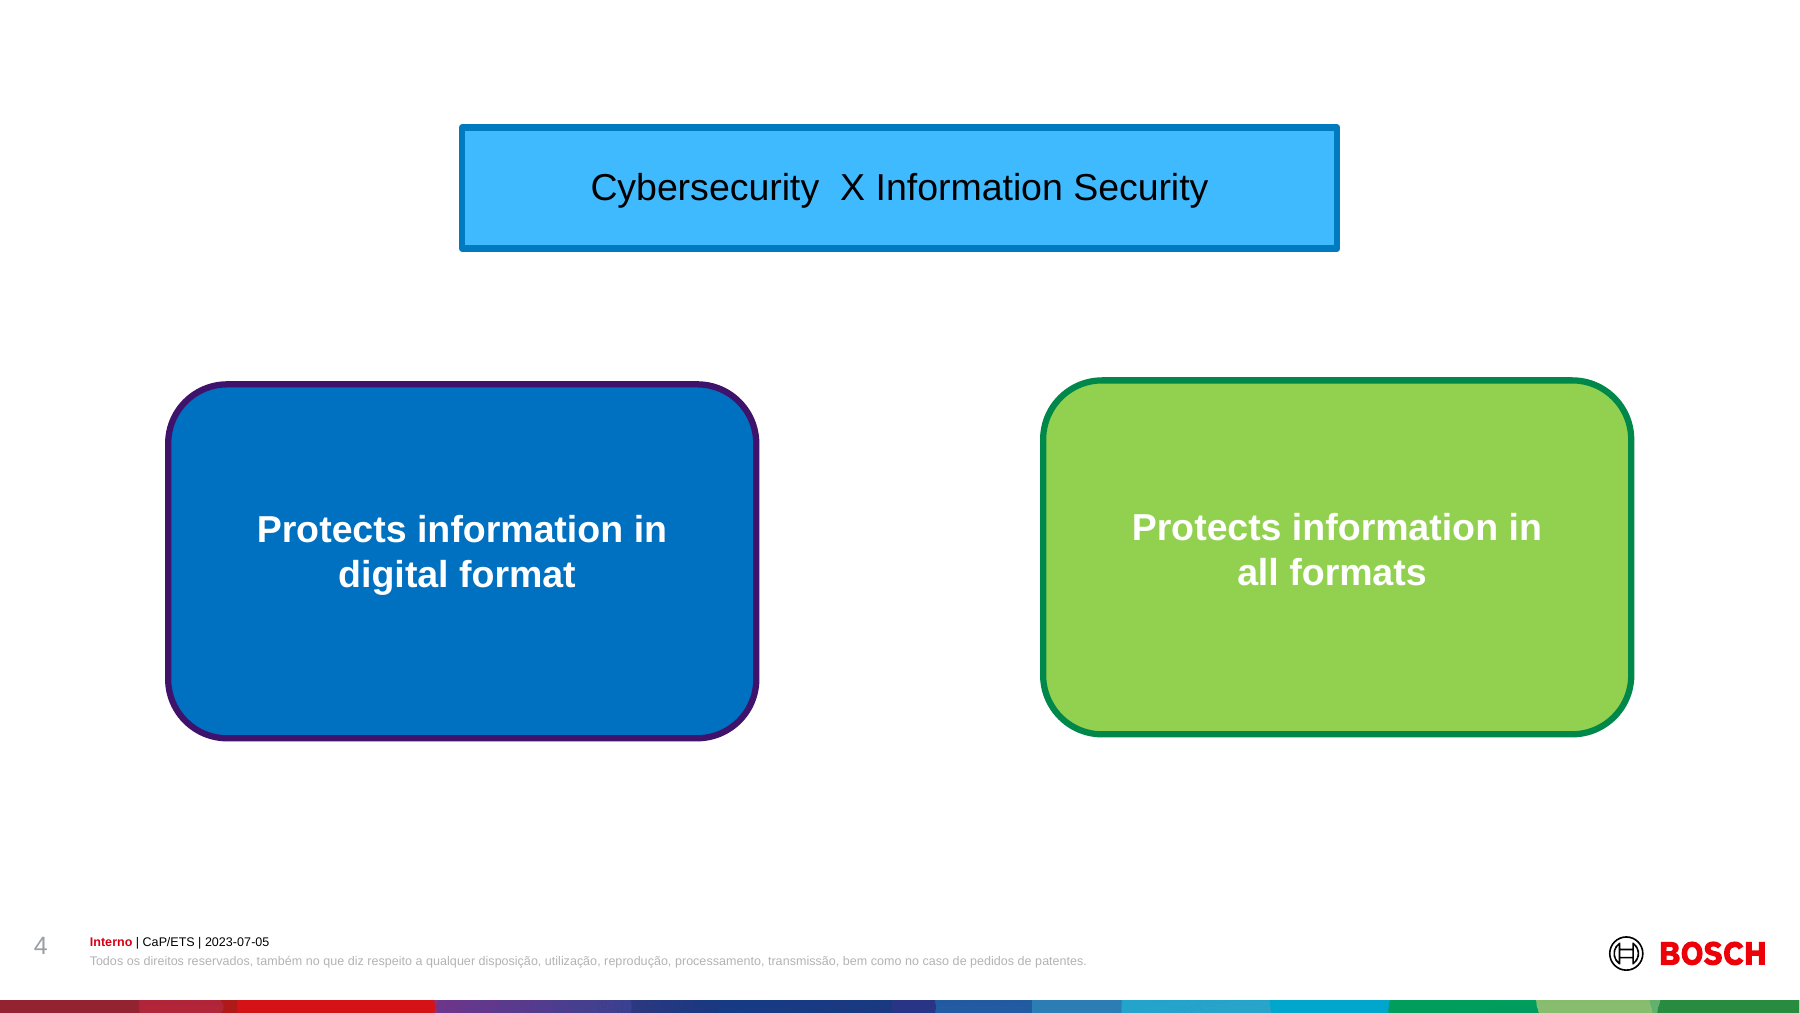

Cybersecurity  X Information Security

Protects information in all formats
Protects information in digital format

4